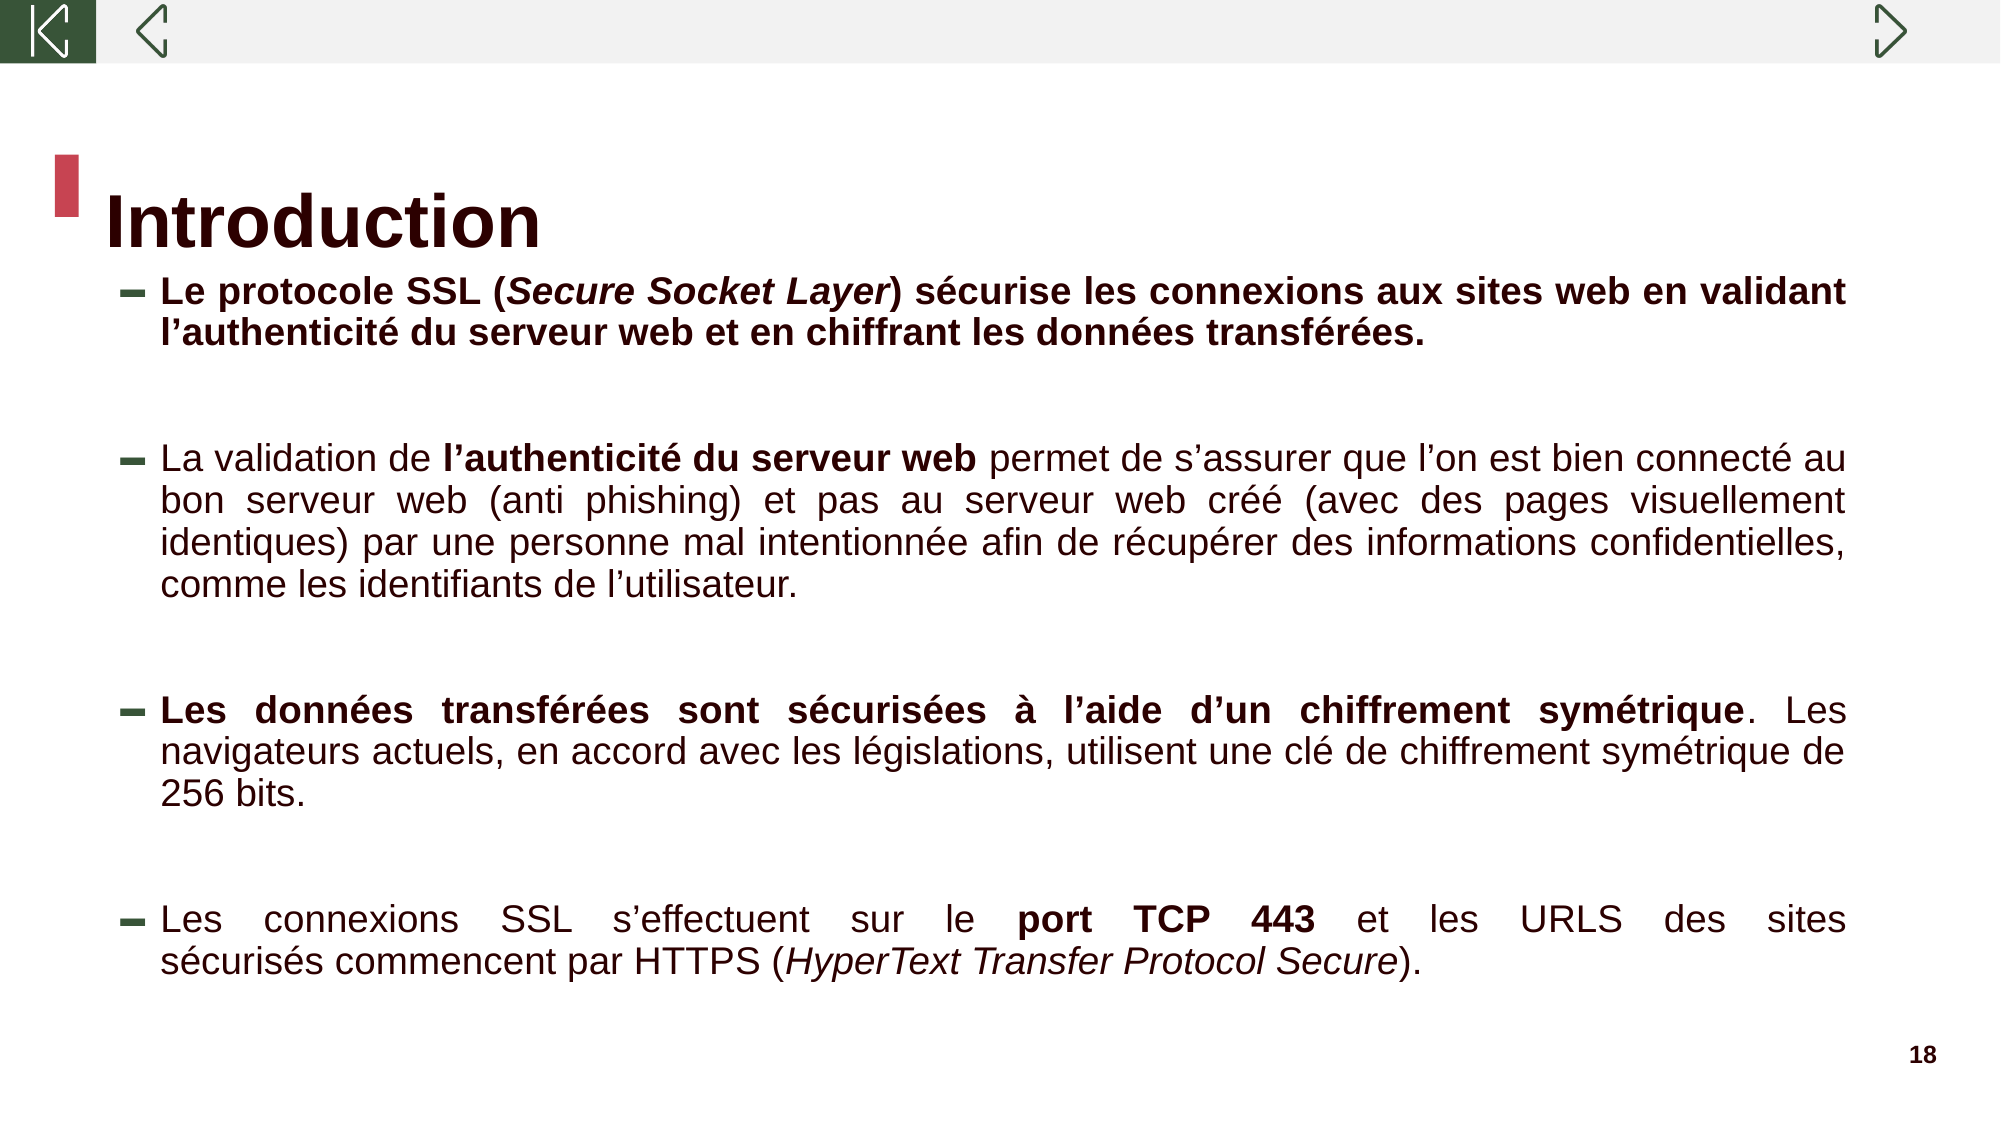

# Introduction
Le protocole SSL (Secure Socket Layer) sécurise les connexions aux sites web en validant l’authenticité du serveur web et en chiffrant les données transférées.

La validation de l’authenticité du serveur web permet de s’assurer que l’on est bien connecté au bon serveur web (anti phishing) et pas au serveur web créé (avec des pages visuellement identiques) par une personne mal intentionnée afin de récupérer des informations confidentielles, comme les identifiants de l’utilisateur.

Les données transférées sont sécurisées à l’aide d’un chiffrement symétrique. Les navigateurs actuels, en accord avec les législations, utilisent une clé de chiffrement symétrique de 256 bits.

Les connexions SSL s’effectuent sur le port TCP 443 et les URLS des sites sécurisés commencent par HTTPS (HyperText Transfer Protocol Secure).

18